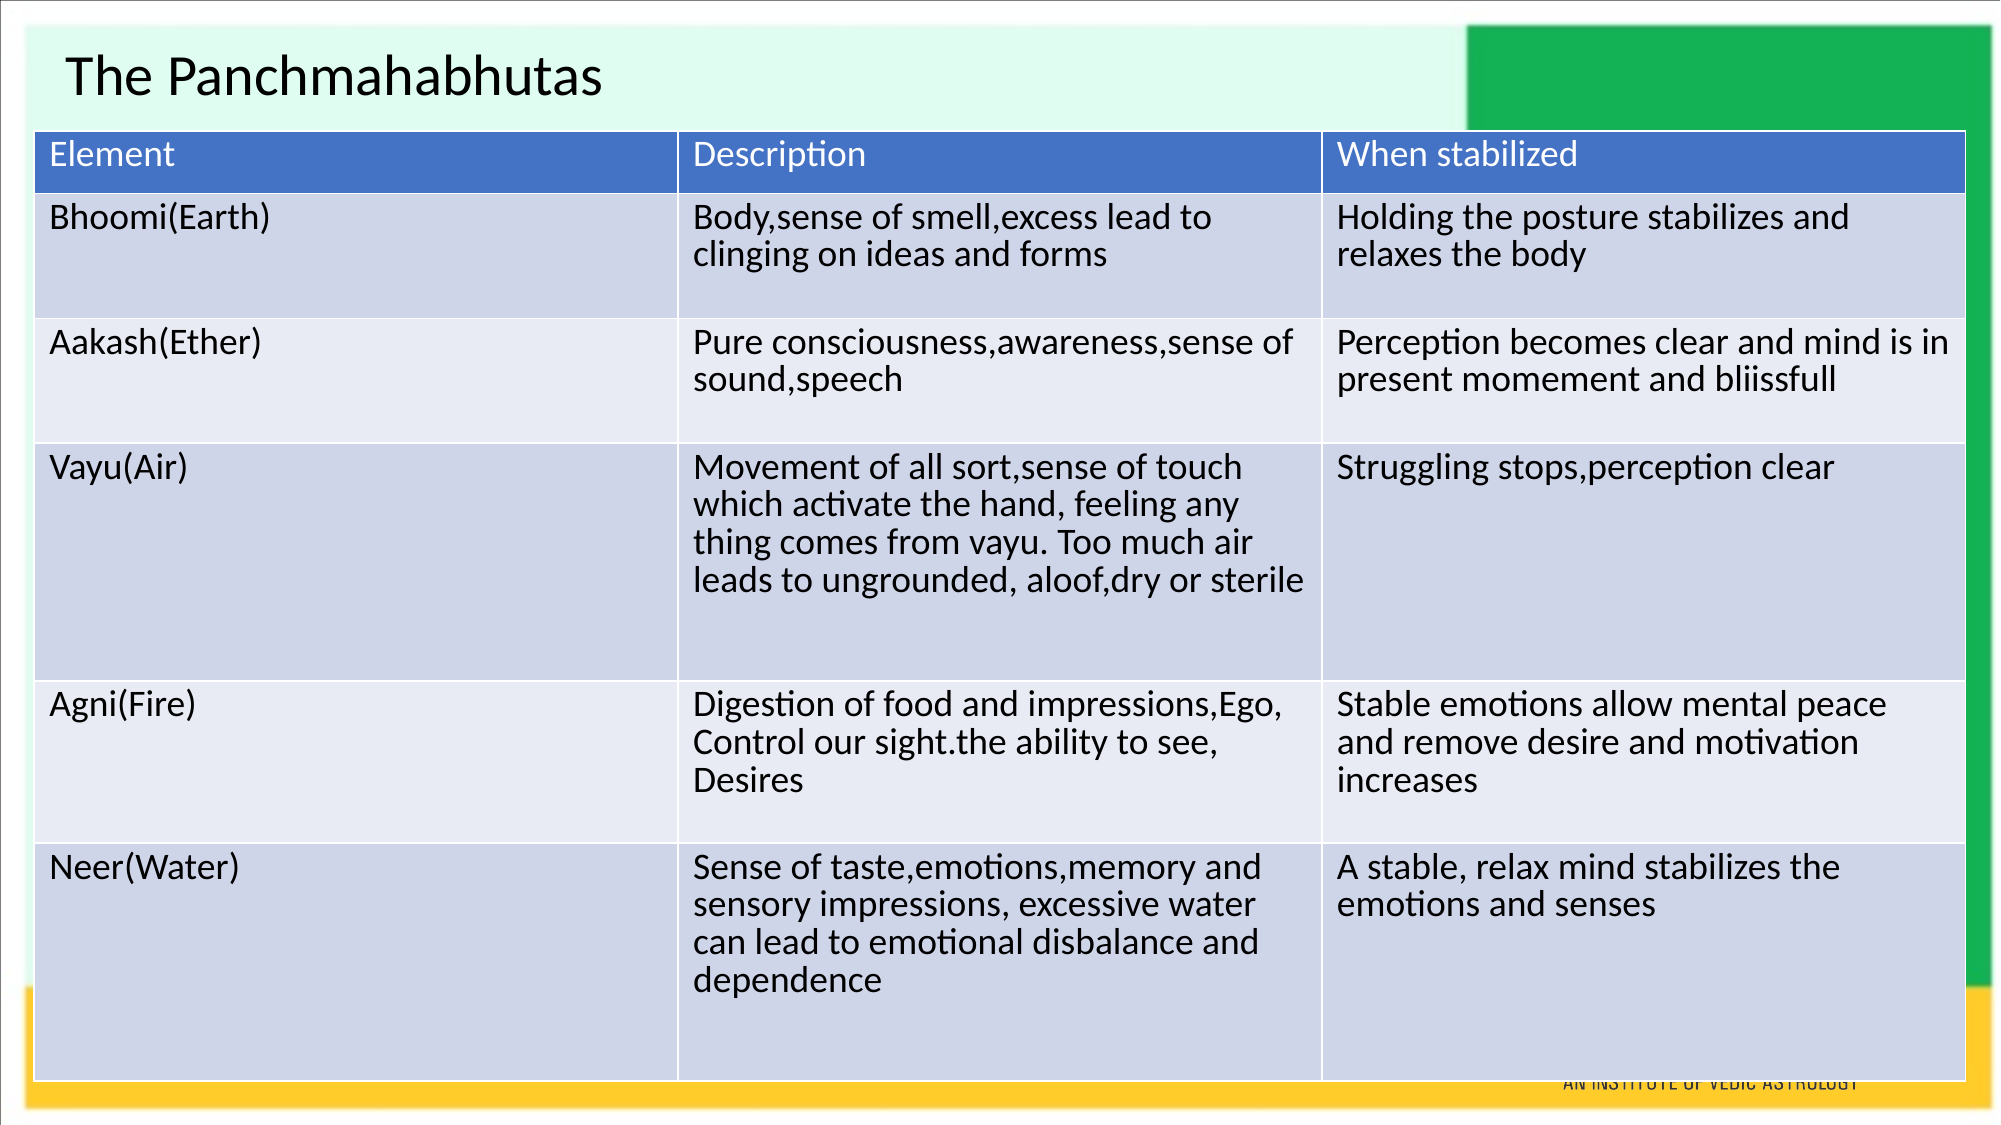

# The Panchmahabhutas
| Element | Description | When stabilized |
| --- | --- | --- |
| Bhoomi(Earth) | Body,sense of smell,excess lead to clinging on ideas and forms | Holding the posture stabilizes and relaxes the body |
| Aakash(Ether) | Pure consciousness,awareness,sense of sound,speech | Perception becomes clear and mind is in present momement and bliissfull |
| Vayu(Air) | Movement of all sort,sense of touch which activate the hand, feeling any thing comes from vayu. Too much air leads to ungrounded, aloof,dry or sterile | Struggling stops,perception clear |
| Agni(Fire) | Digestion of food and impressions,Ego, Control our sight.the ability to see, Desires | Stable emotions allow mental peace and remove desire and motivation increases |
| Neer(Water) | Sense of taste,emotions,memory and sensory impressions, excessive water can lead to emotional disbalance and dependence | A stable, relax mind stabilizes the emotions and senses |